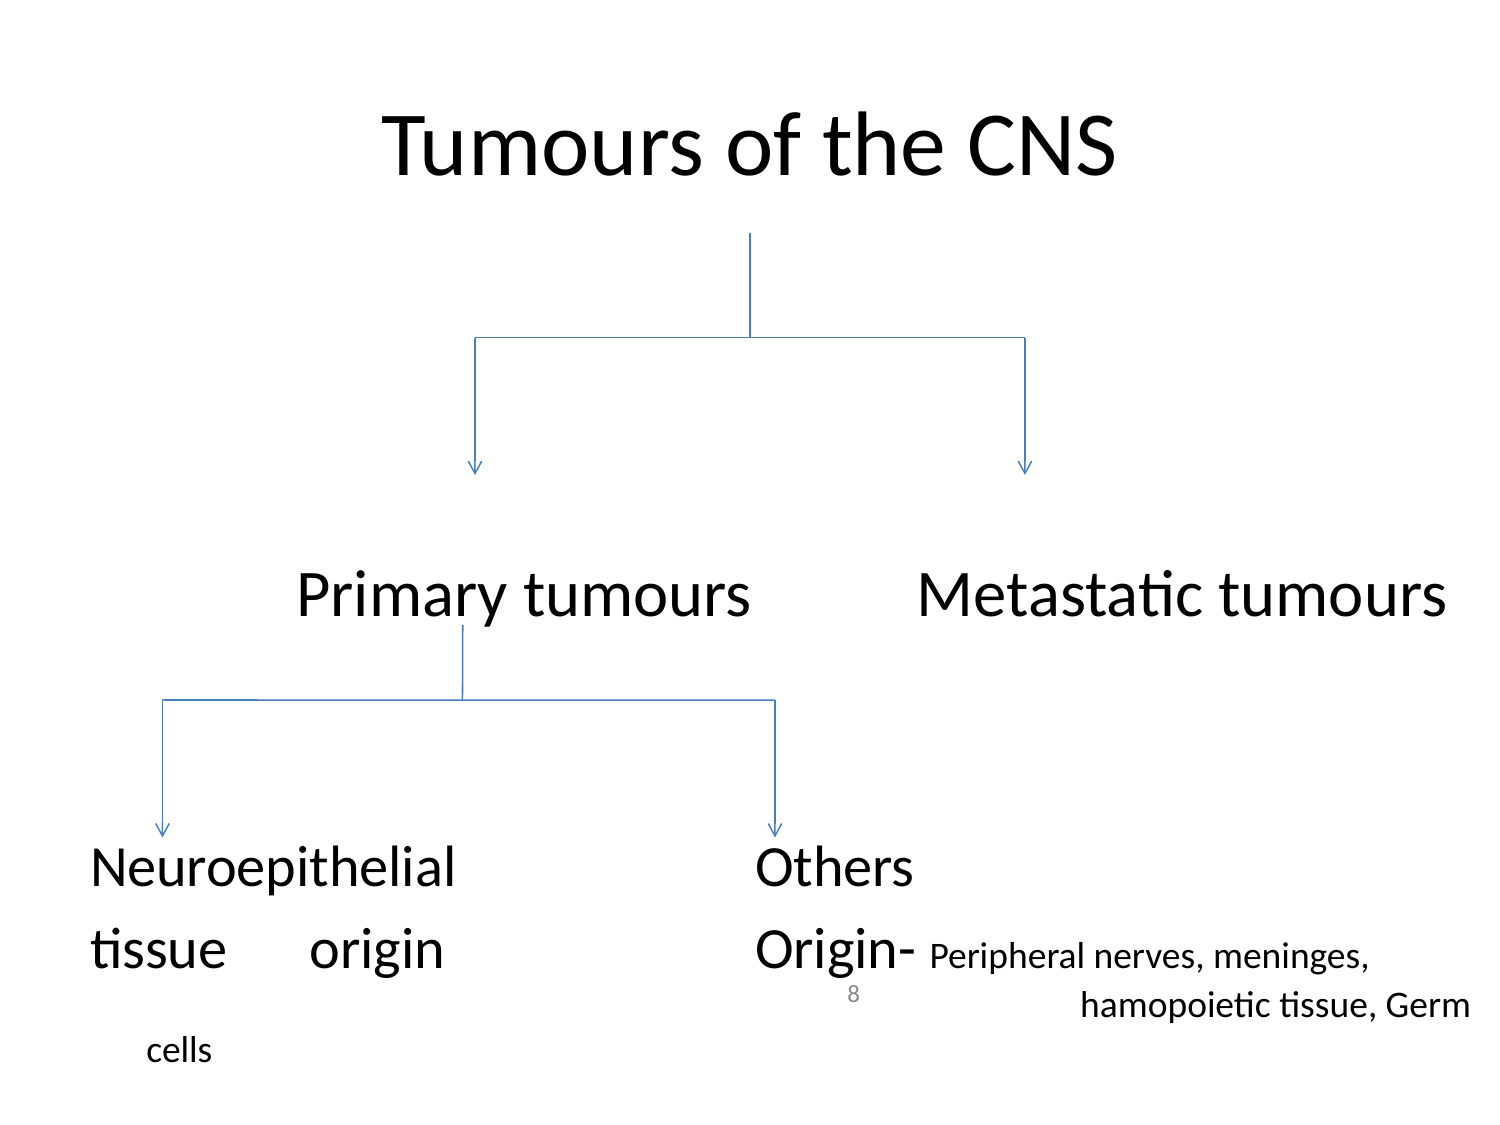

# Tumours of the CNS

		Primary tumours           Metastatic tumours

Neuroepithelial	            Others
tissue	 origin		            Origin- Peripheral nerves, meninges, 						    hamopoietic tissue, Germ cells

8